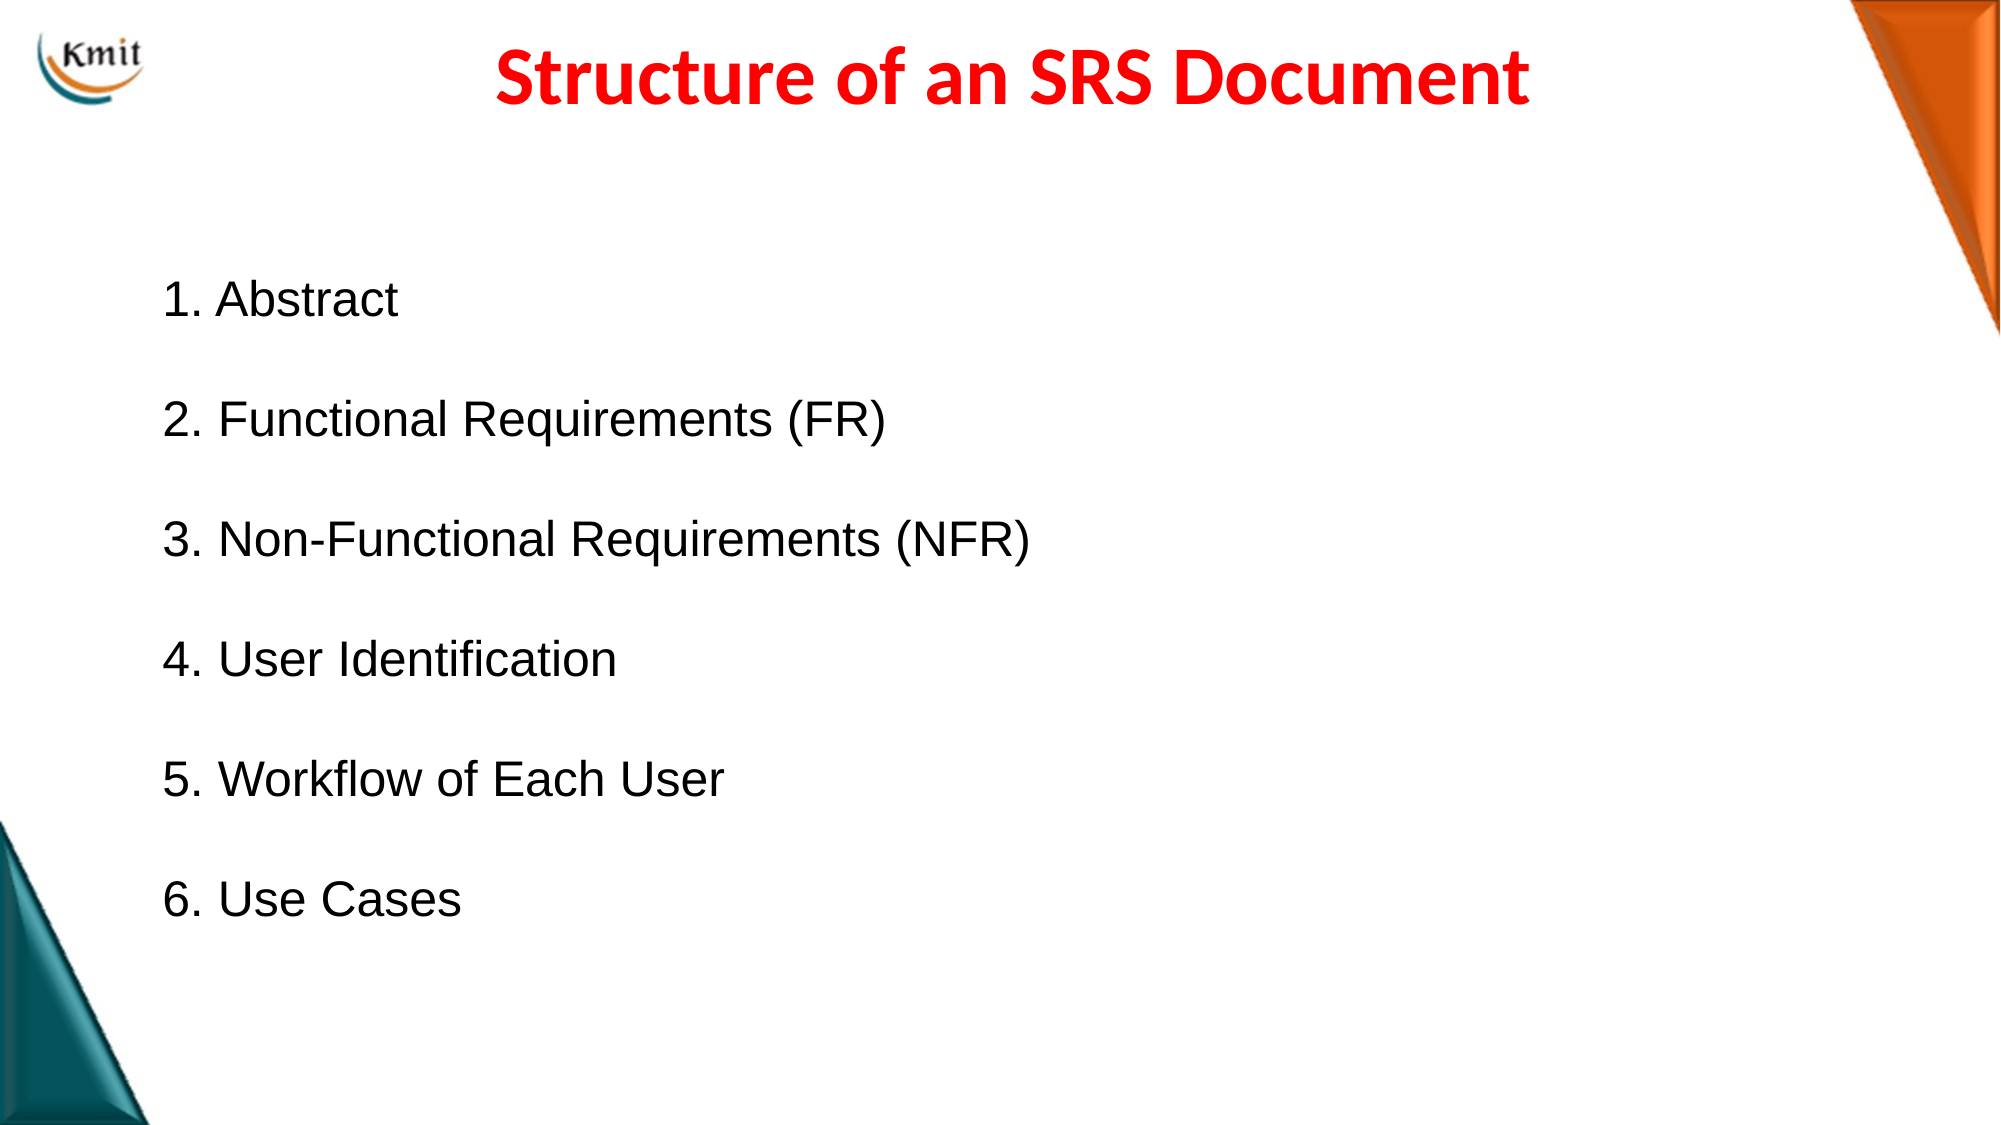

# Structure of an SRS Document
1. Abstract
2. Functional Requirements (FR)
3. Non-Functional Requirements (NFR)
4. User Identification
5. Workflow of Each User
6. Use Cases